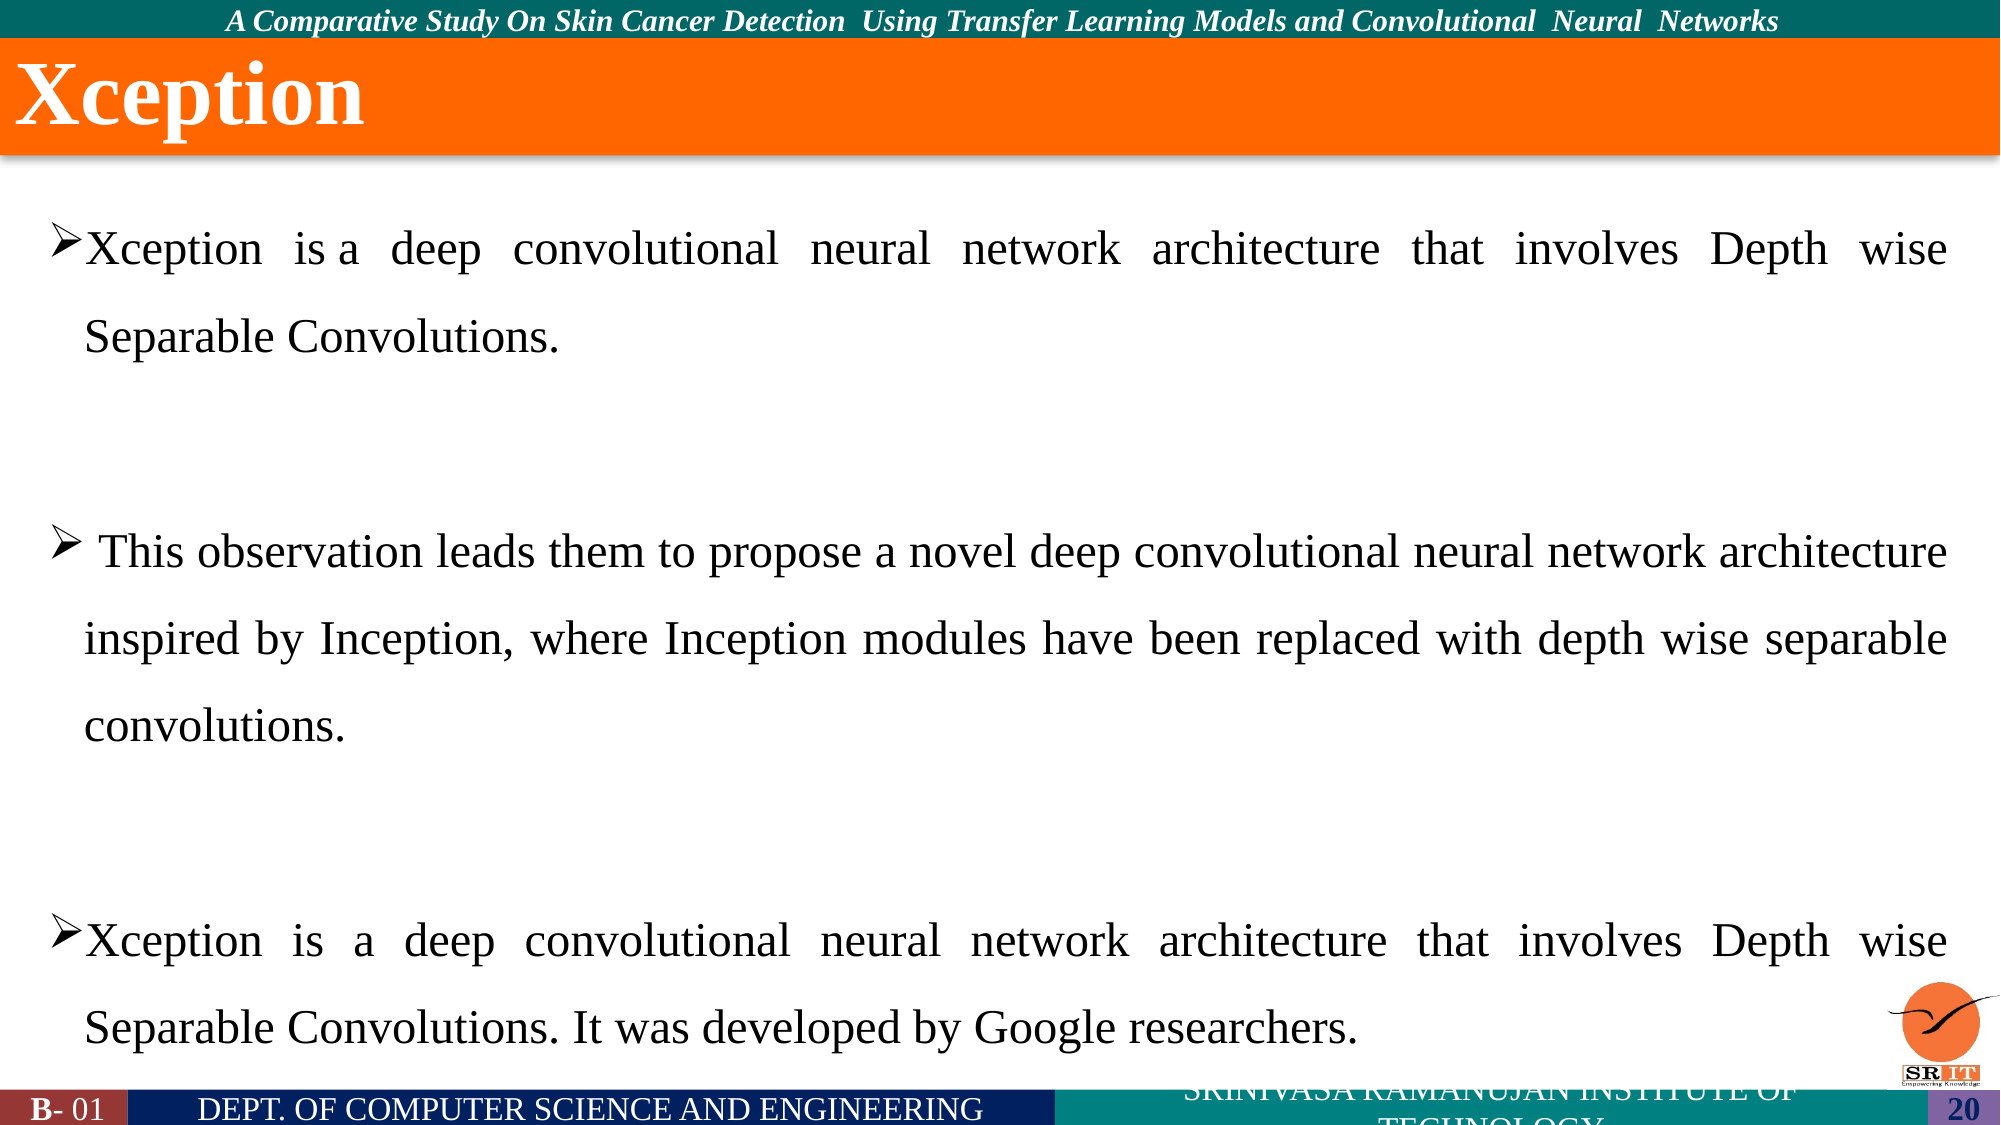

# Xception
Xception is a deep convolutional neural network architecture that involves Depth wise Separable Convolutions.

 This observation leads them to propose a novel deep convolutional neural network architecture inspired by Inception, where Inception modules have been replaced with depth wise separable convolutions.

Xception is a deep convolutional neural network architecture that involves Depth wise Separable Convolutions. It was developed by Google researchers.